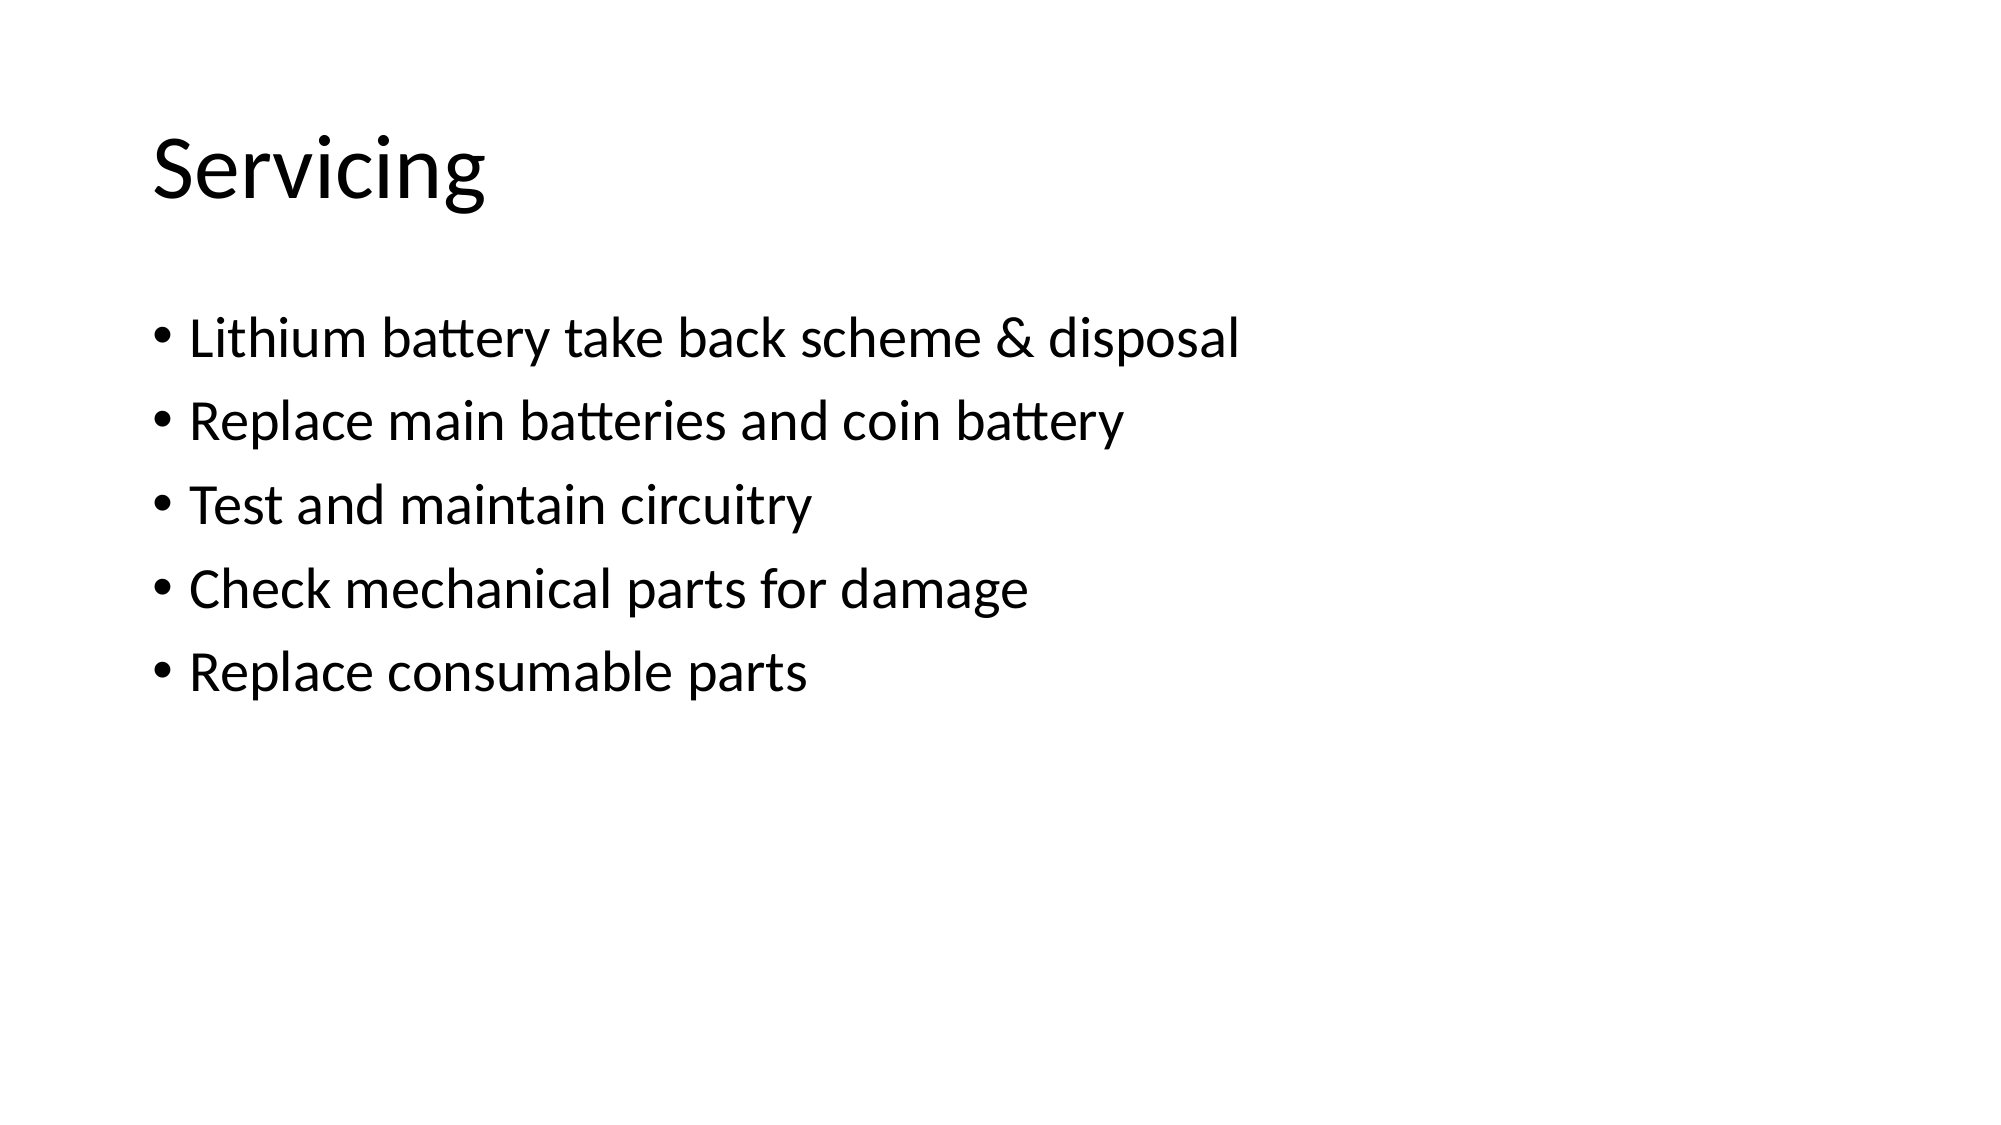

# Servicing
Lithium battery take back scheme & disposal
Replace main batteries and coin battery
Test and maintain circuitry
Check mechanical parts for damage
Replace consumable parts